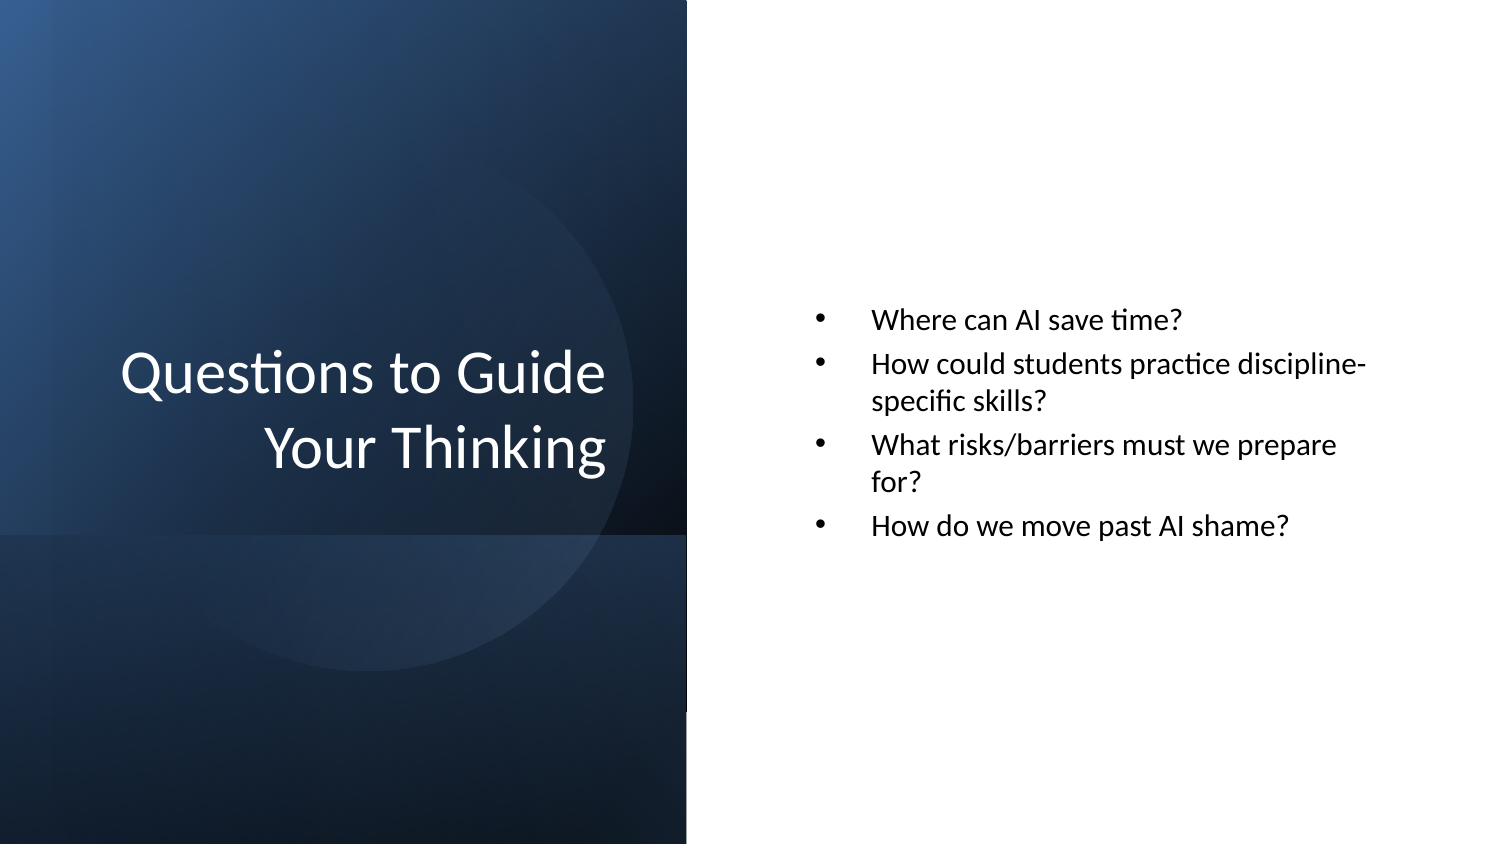

# Questions to Guide Your Thinking

Where can AI save time?
How could students practice discipline-specific skills?
What risks/barriers must we prepare for?
How do we move past AI shame?